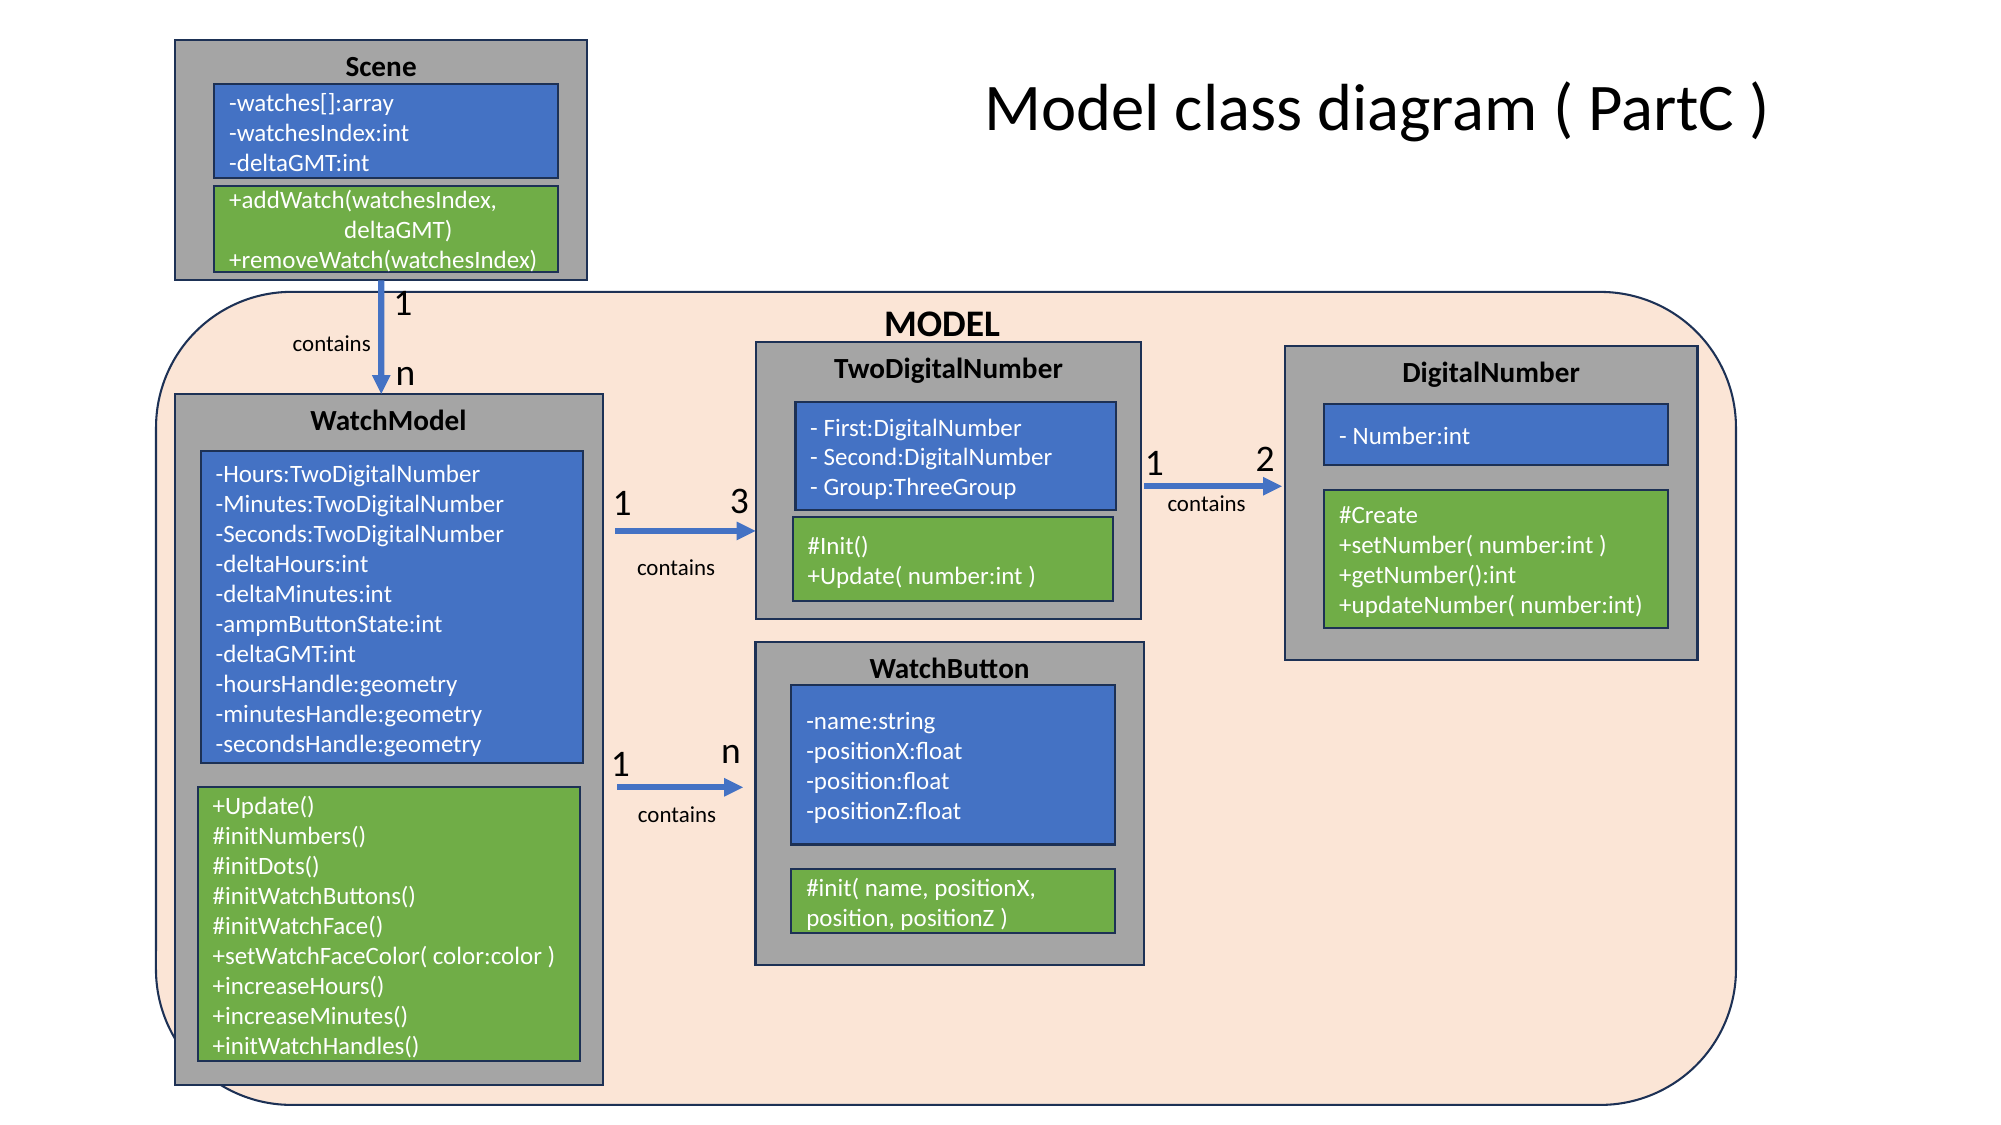

# Model class diagram ( PartC )
Scene
-watches[]:array
-watchesIndex:int
-deltaGMT:int
+addWatch(watchesIndex,
                    deltaGMT)
+removeWatch(watchesIndex)
1
MODEL

contains
n
TwoDigitalNumber
- First:DigitalNumber
- Second:DigitalNumber
- Group:ThreeGroup
#Init()
+Update( number:int )
DigitalNumber
- Number:int
#Create
+setNumber( number:int )
+getNumber():int
+updateNumber( number:int)
WatchModel
-Hours:TwoDigitalNumber
-Minutes:TwoDigitalNumber
-Seconds:TwoDigitalNumber
-deltaHours:int
-deltaMinutes:int
-ampmButtonState:int
-deltaGMT:int
-hoursHandle:geometry
-minutesHandle:geometry
-secondsHandle:geometry
+Update()
#initNumbers()
#initDots()
#initWatchButtons()
#initWatchFace()
+setWatchFaceColor( color:color )
+increaseHours()
+increaseMinutes()
+initWatchHandles()
2
1
3
1
contains
contains
WatchButton
-name:string
-positionX:float
-position:float
-positionZ:float
n
1
contains
#init( name, positionX, position, positionZ )